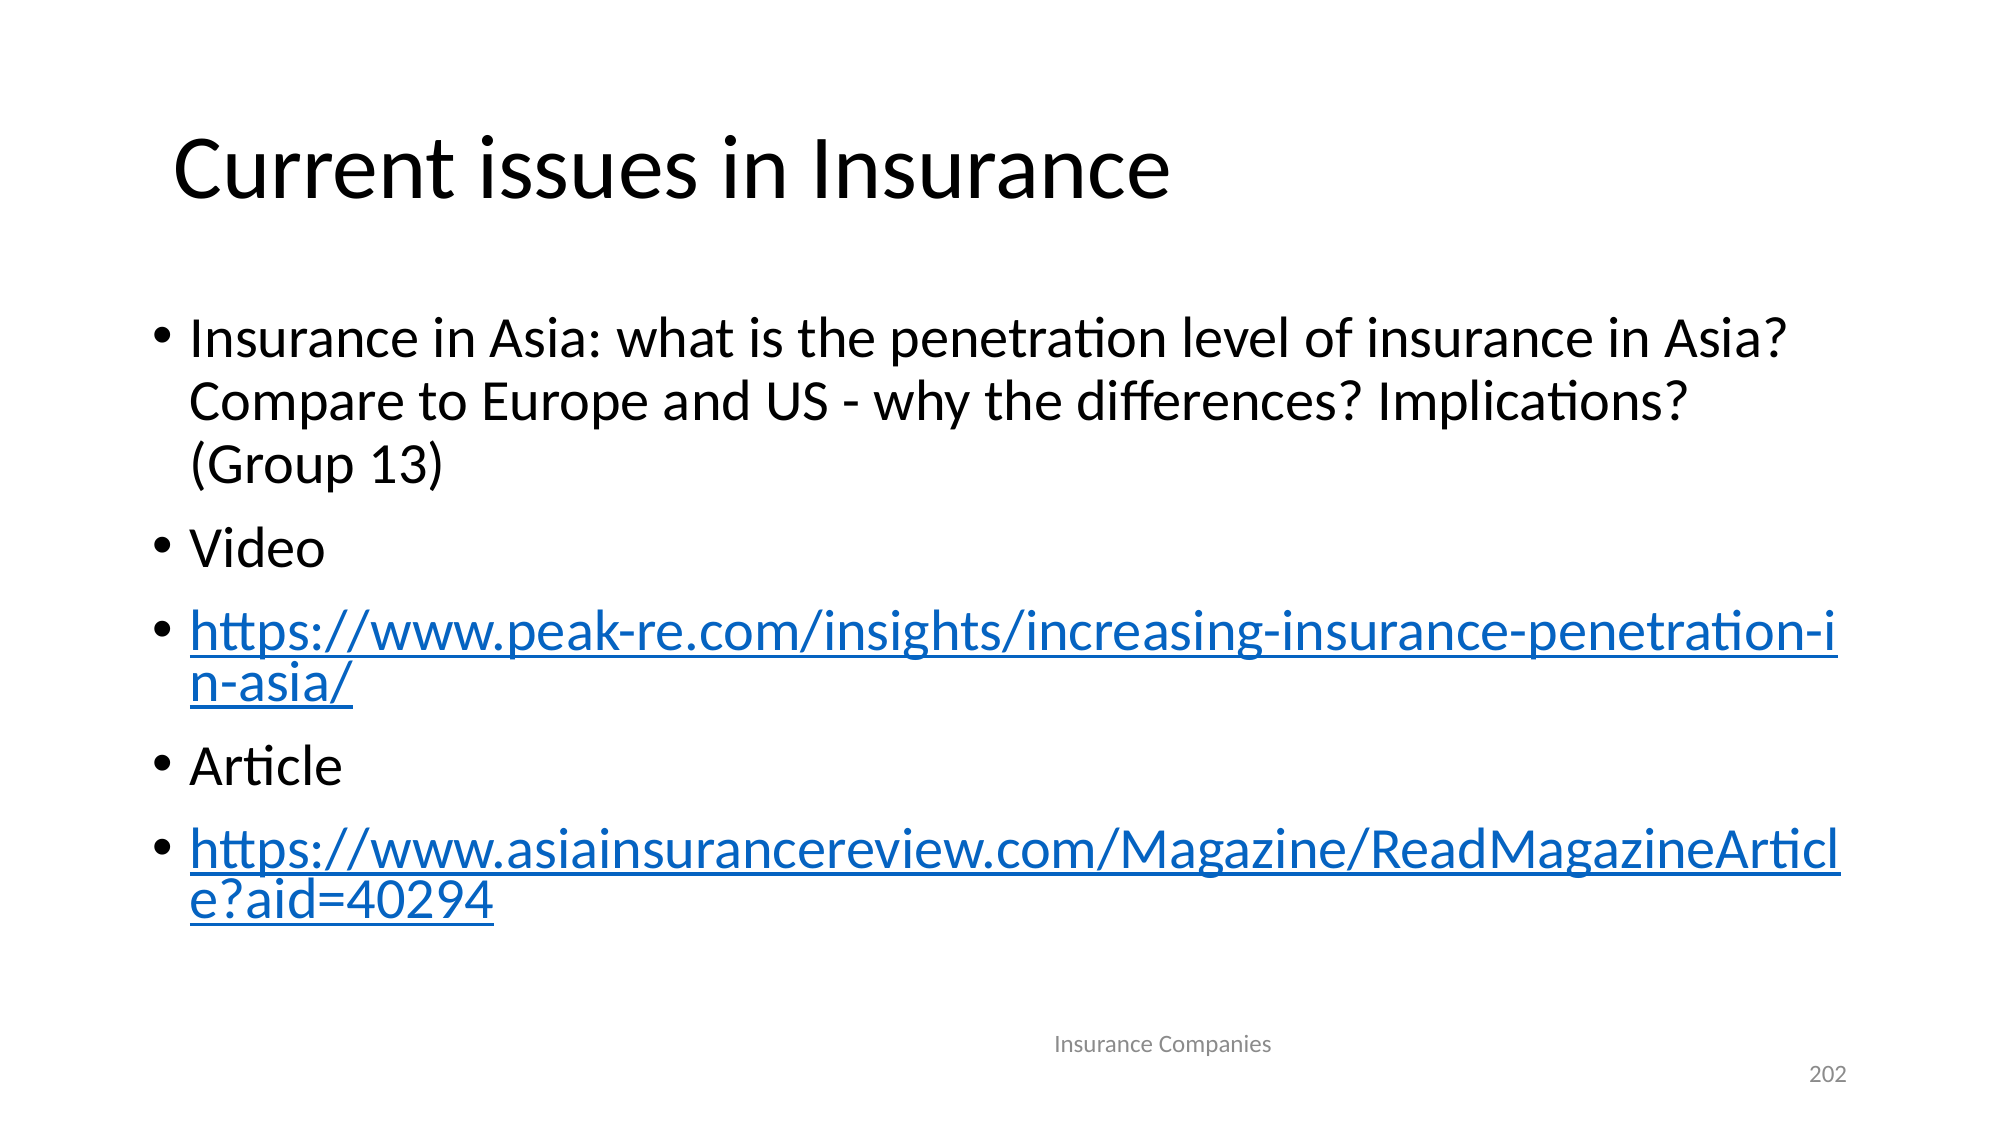

# Current issues in Insurance
Insurance in Asia: what is the penetration level of insurance in Asia? Compare to Europe and US - why the differences? Implications? (Group 13)
Video
https://www.peak-re.com/insights/increasing-insurance-penetration-in-asia/
Article
https://www.asiainsurancereview.com/Magazine/ReadMagazineArticle?aid=40294

Insurance Companies
202